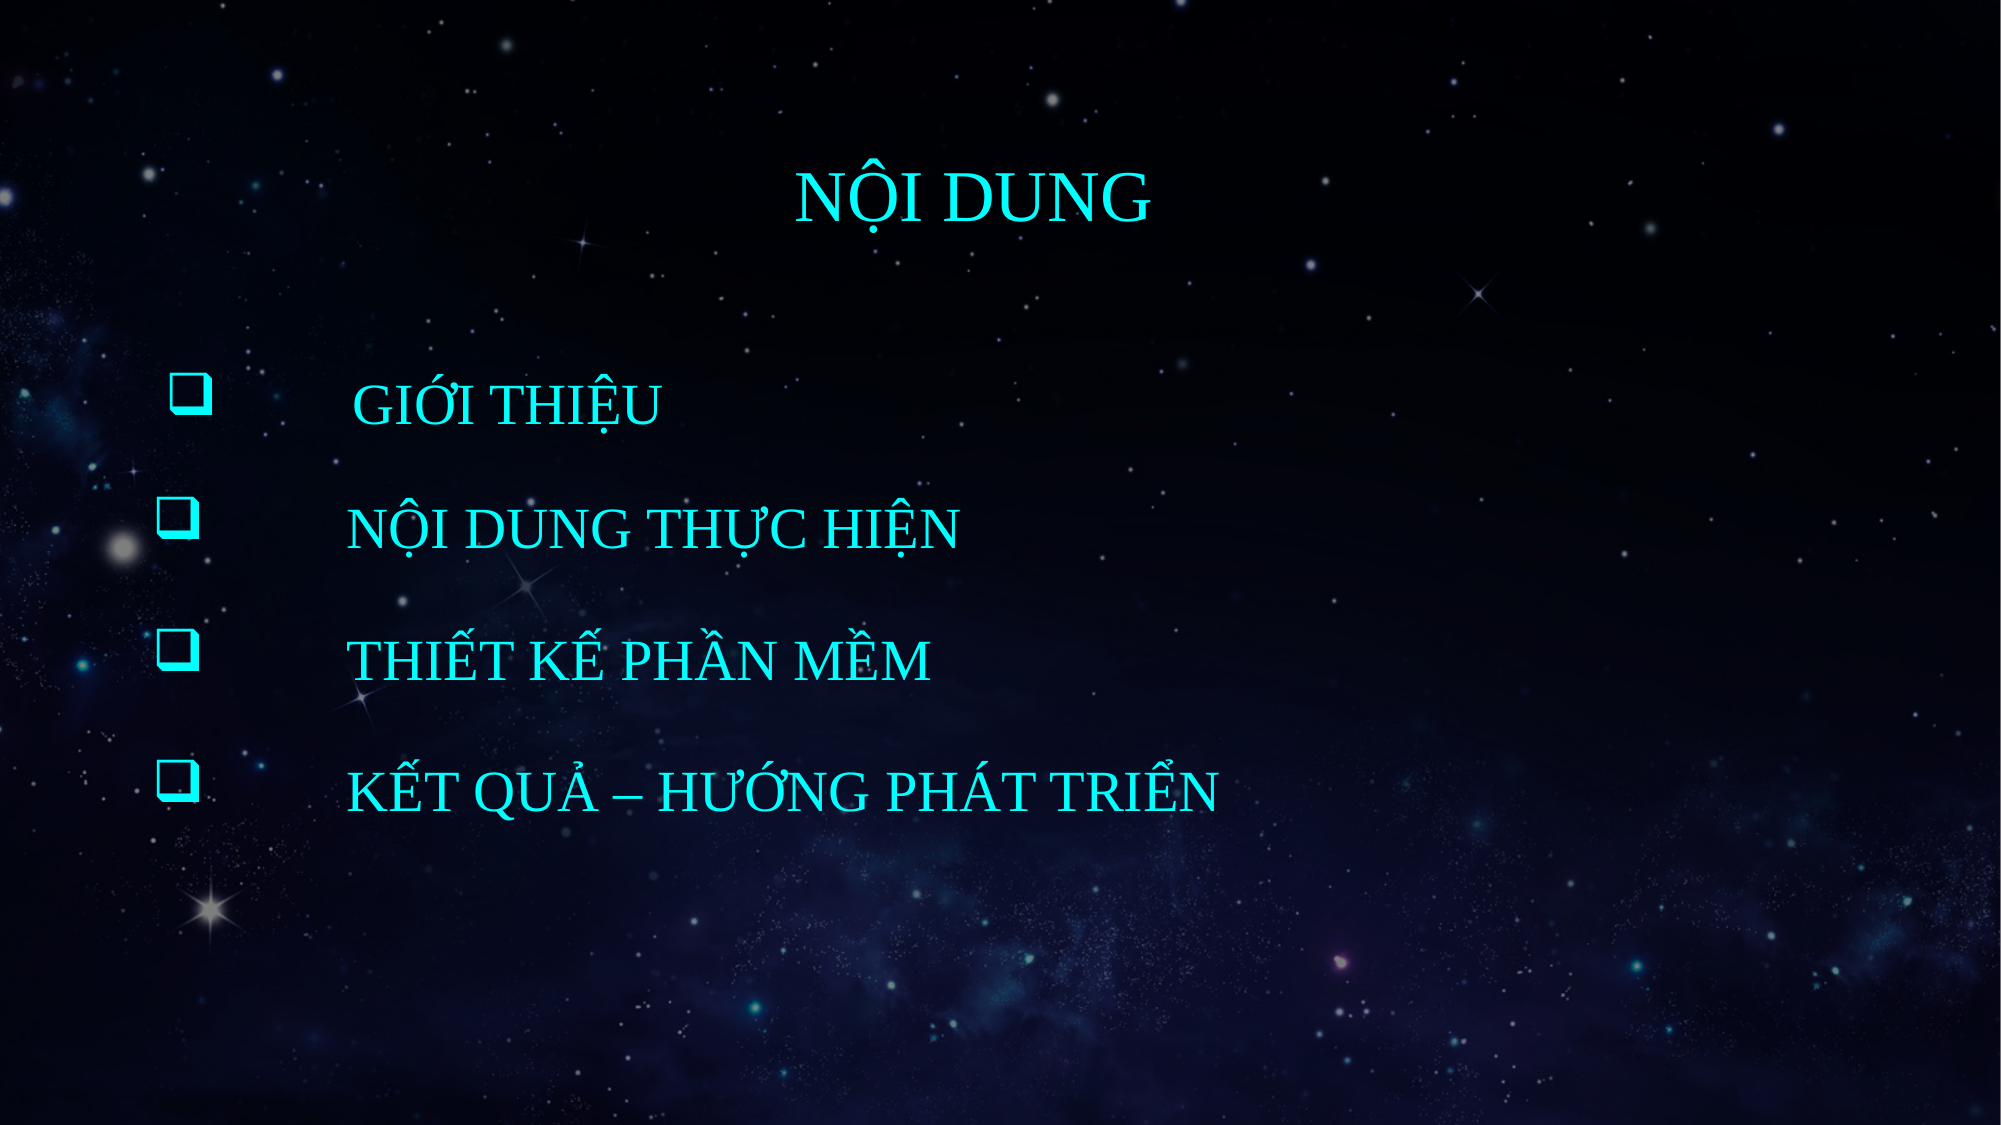

NỘI DUNG
 	GIỚI THIỆU
 	NỘI DUNG THỰC HIỆN
 	THIẾT KẾ PHẦN MỀM
 	KẾT QUẢ – HƯỚNG PHÁT TRIỂN